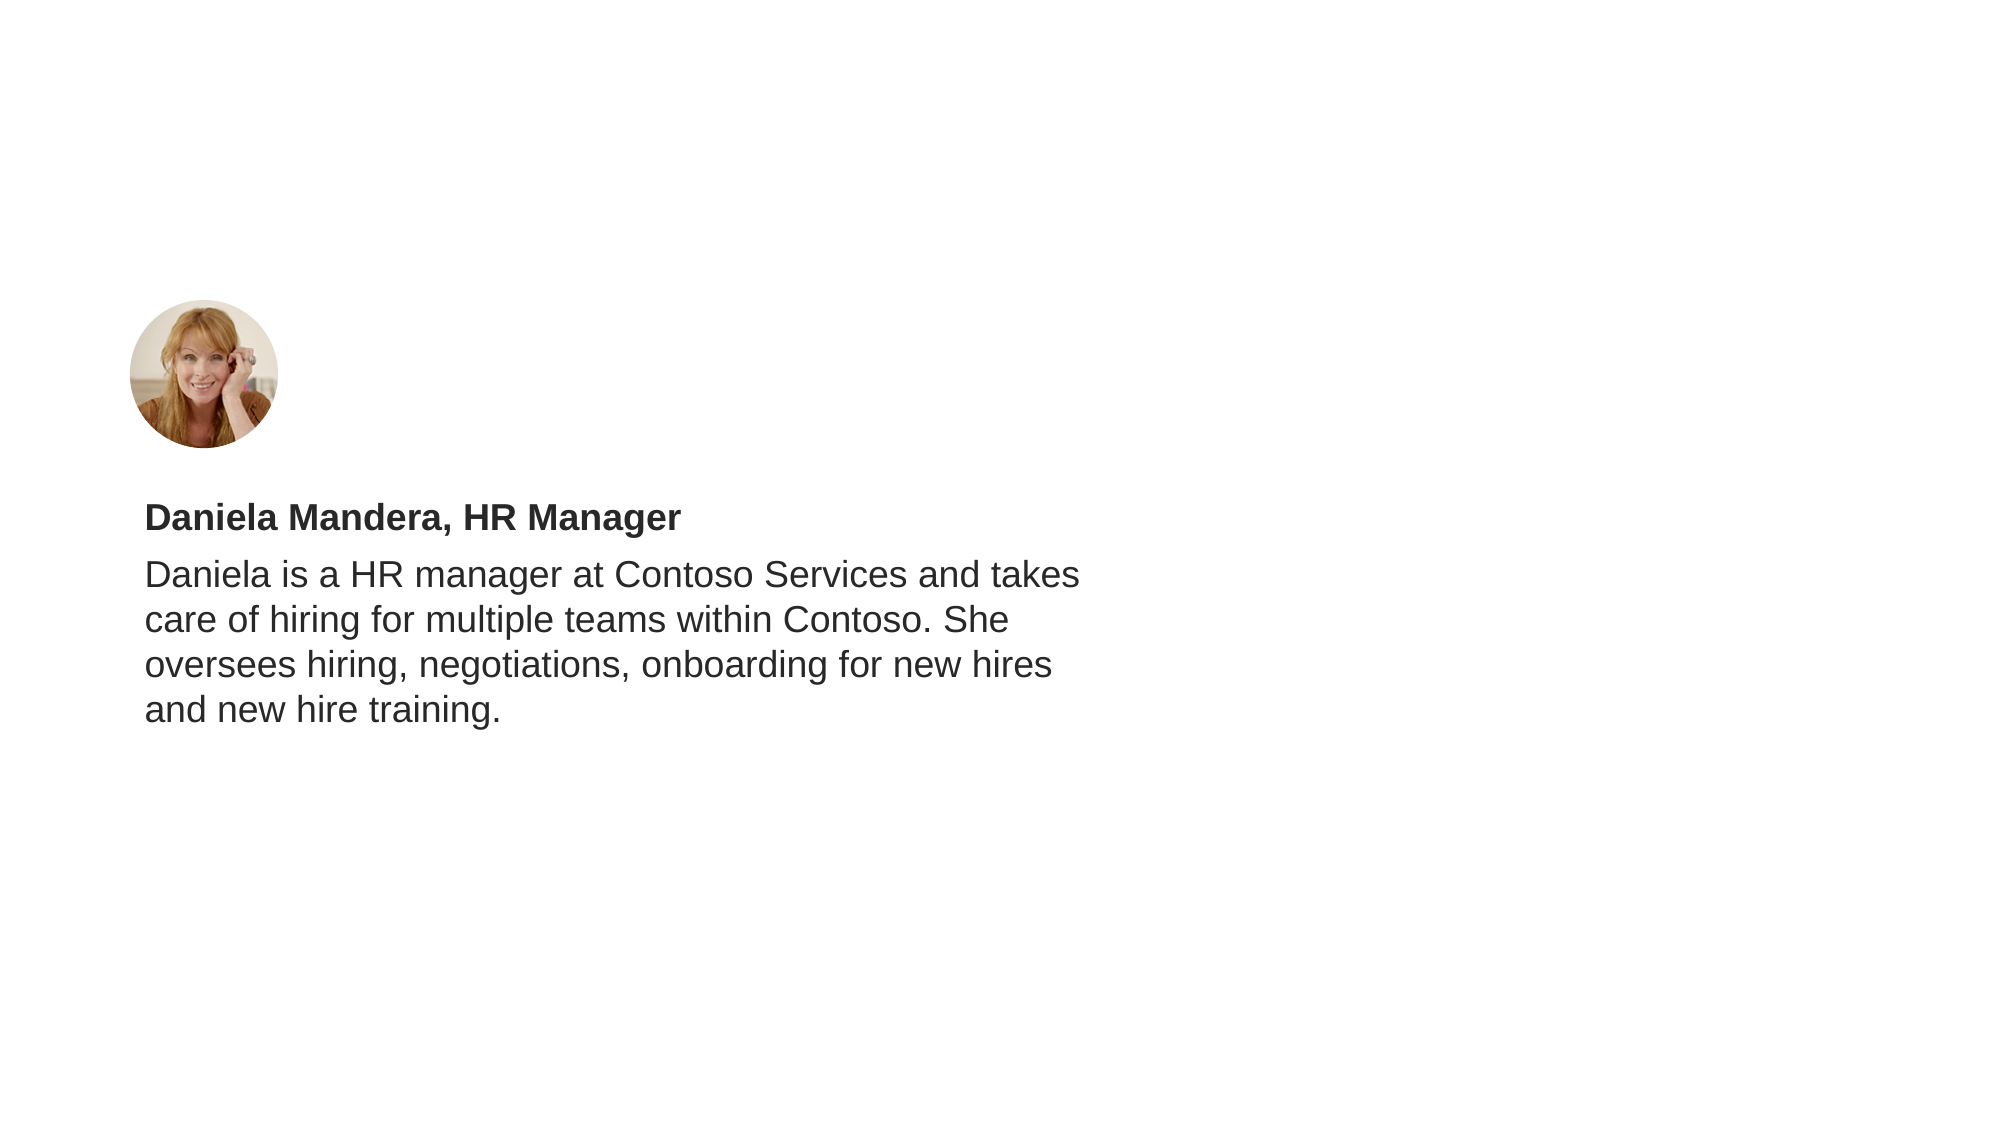

Daniela Mandera, HR Manager
Daniela is a HR manager at Contoso Services and takes care of hiring for multiple teams within Contoso. She oversees hiring, negotiations, onboarding for new hires and new hire training.